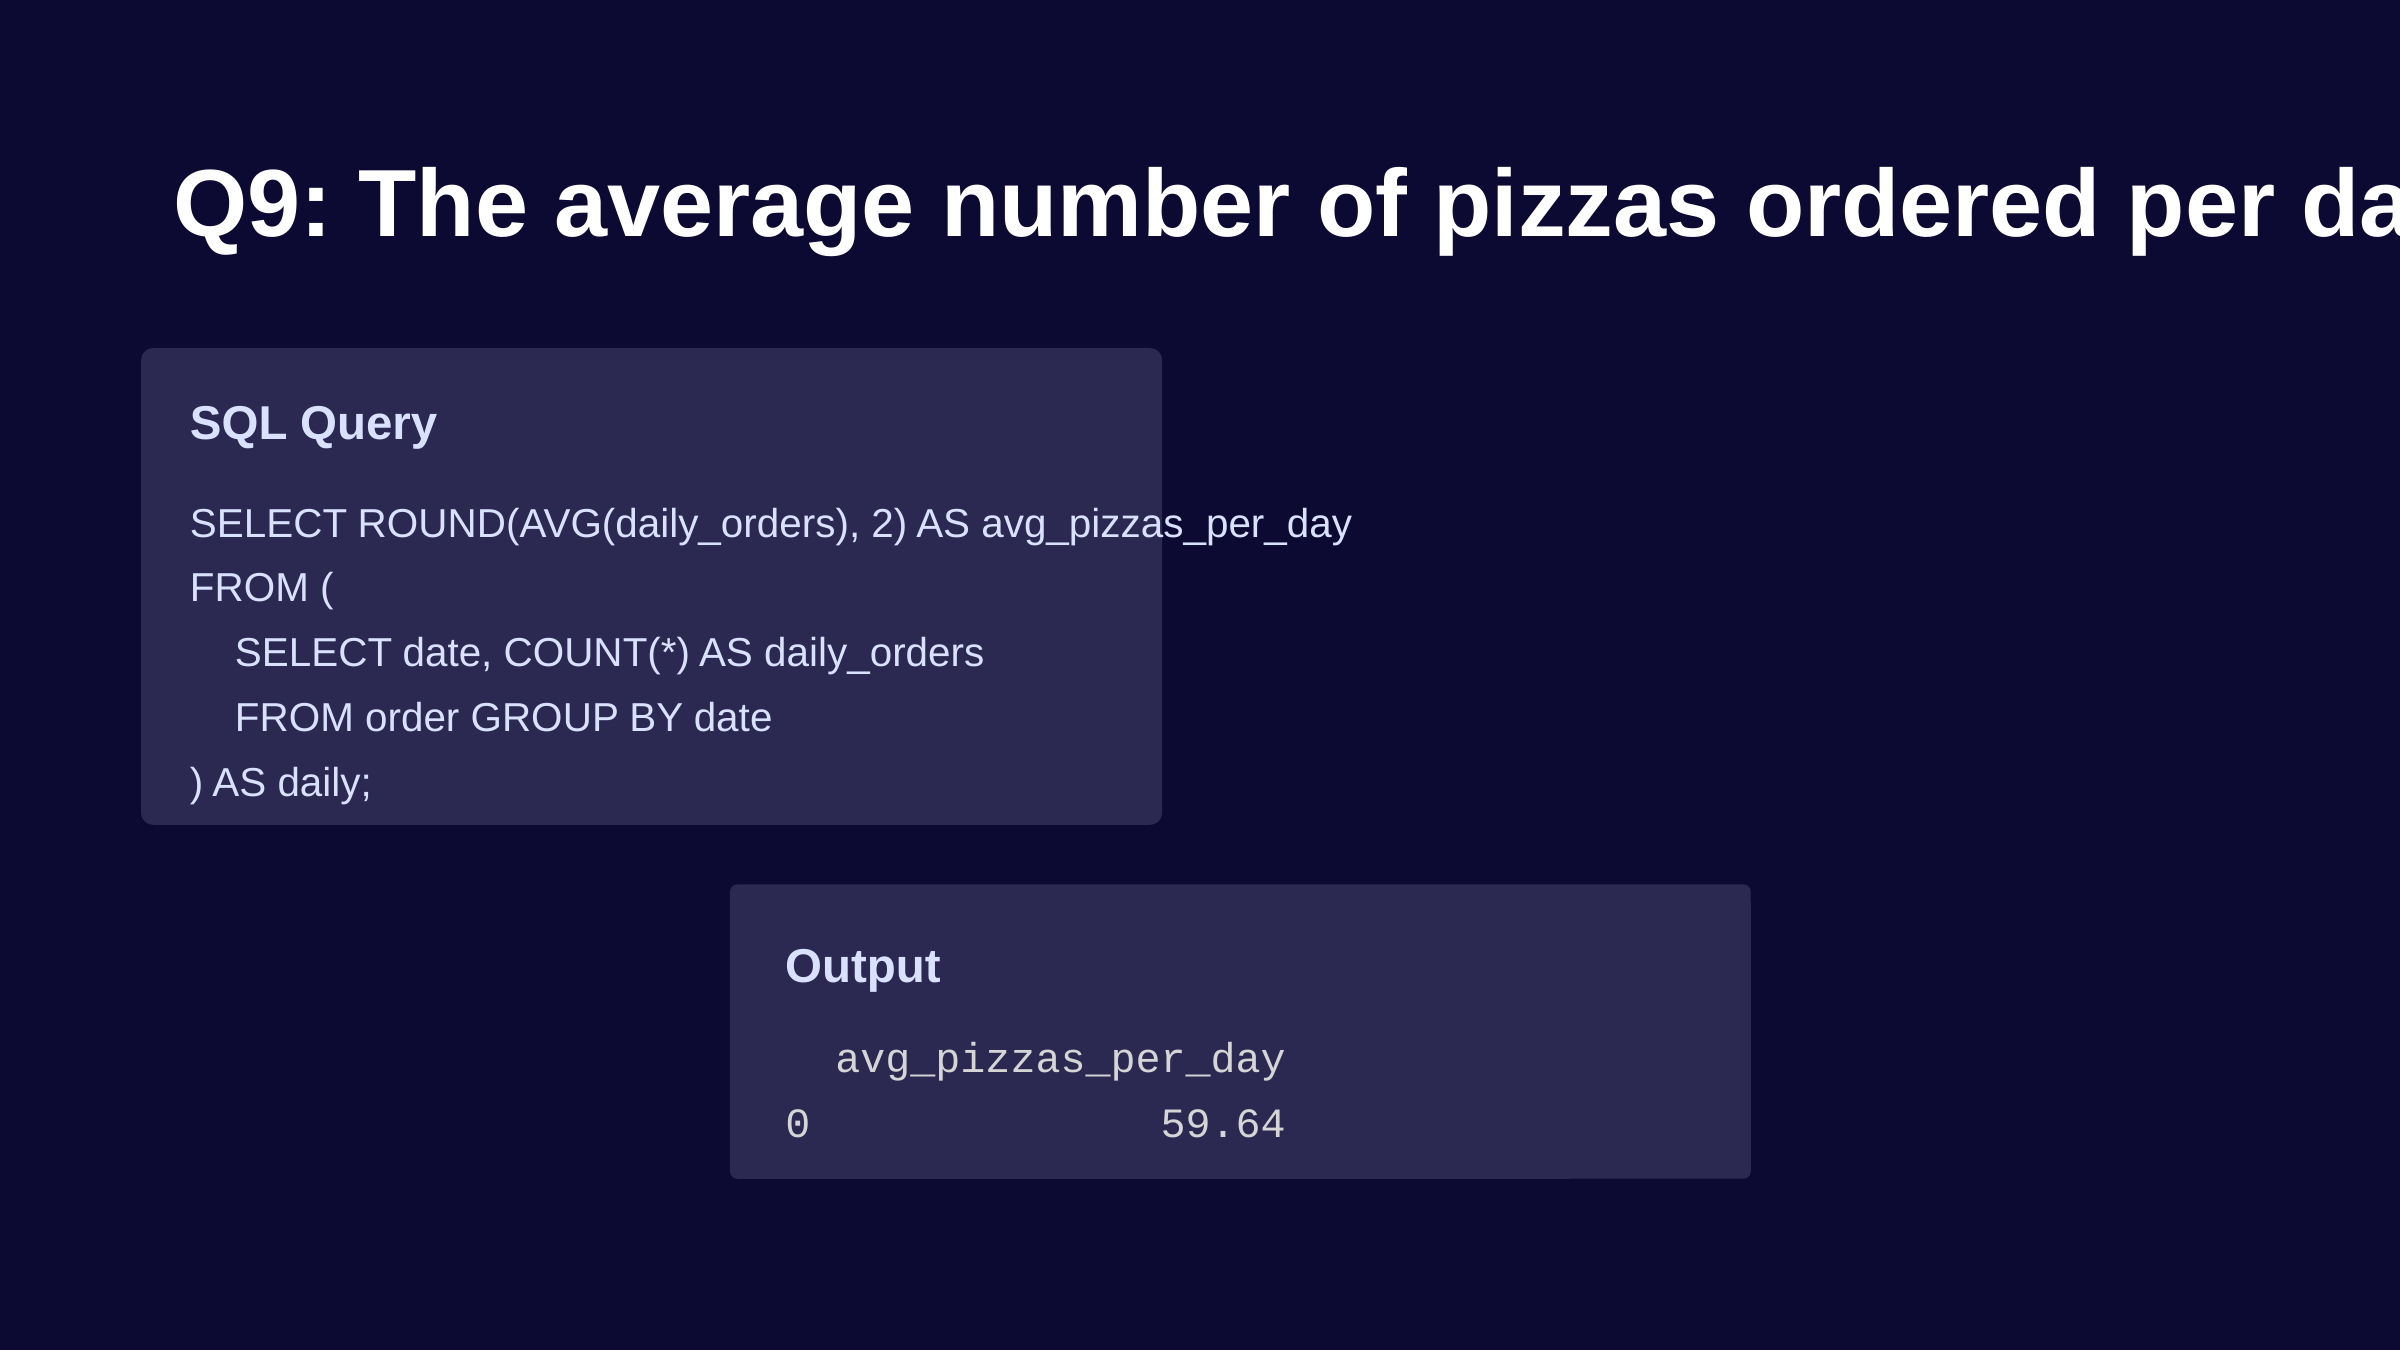

Q9: The average number of pizzas ordered per day

SQL Query
SELECT ROUND(AVG(daily_orders), 2) AS avg_pizzas_per_day
FROM (
    SELECT date, COUNT(*) AS daily_orders
    FROM order GROUP BY date
) AS daily;

Output
  avg_pizzas_per_day
0              59.64